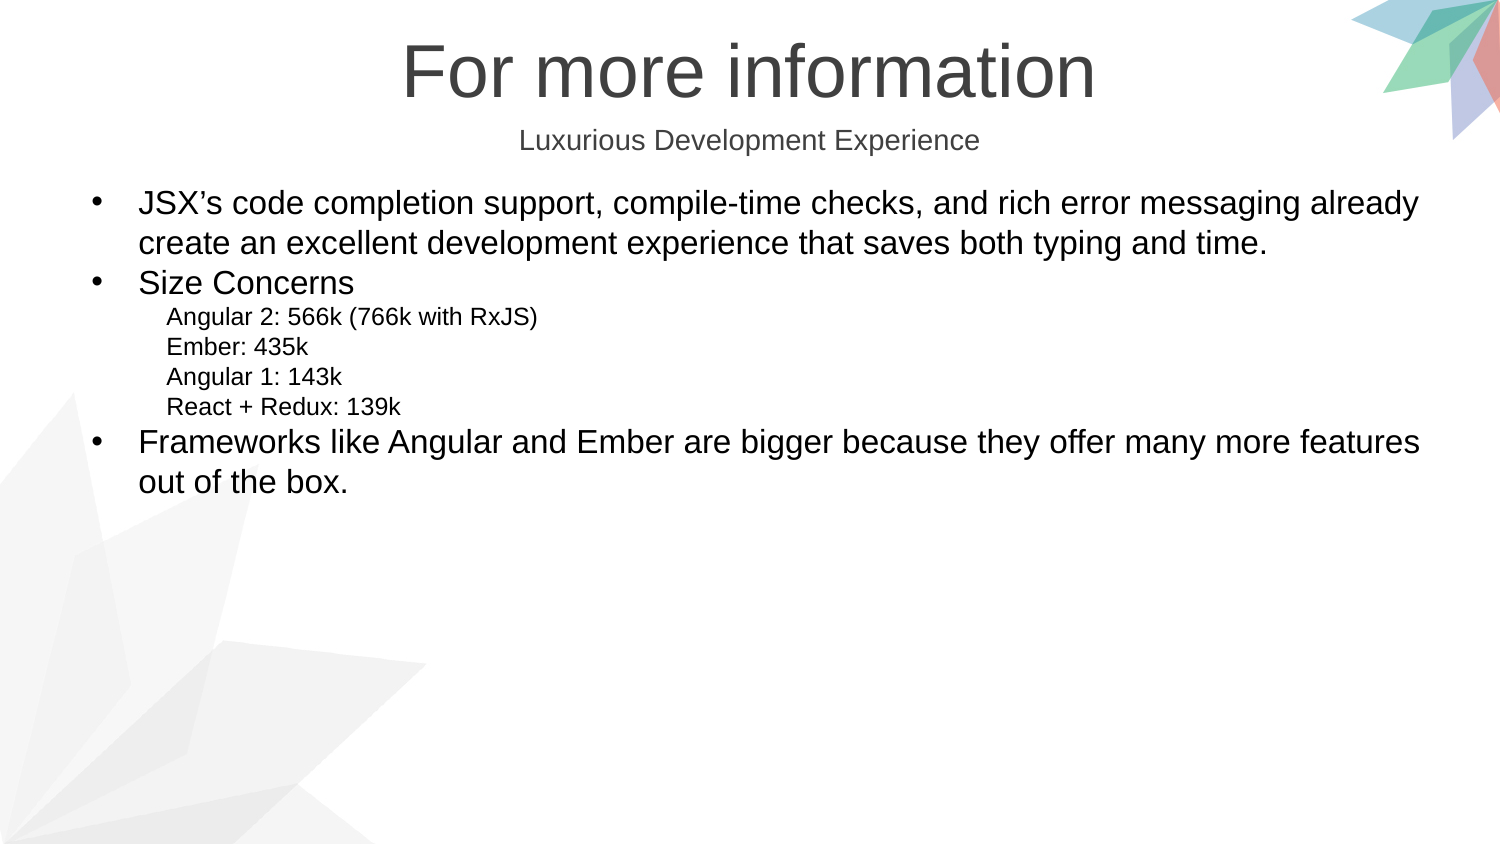

For more information
Luxurious Development Experience
JSX’s code completion support, compile-time checks, and rich error messaging already create an excellent development experience that saves both typing and time.
Size Concerns
Angular 2: 566k (766k with RxJS)
Ember: 435k
Angular 1: 143k
React + Redux: 139k
Frameworks like Angular and Ember are bigger because they offer many more features out of the box.